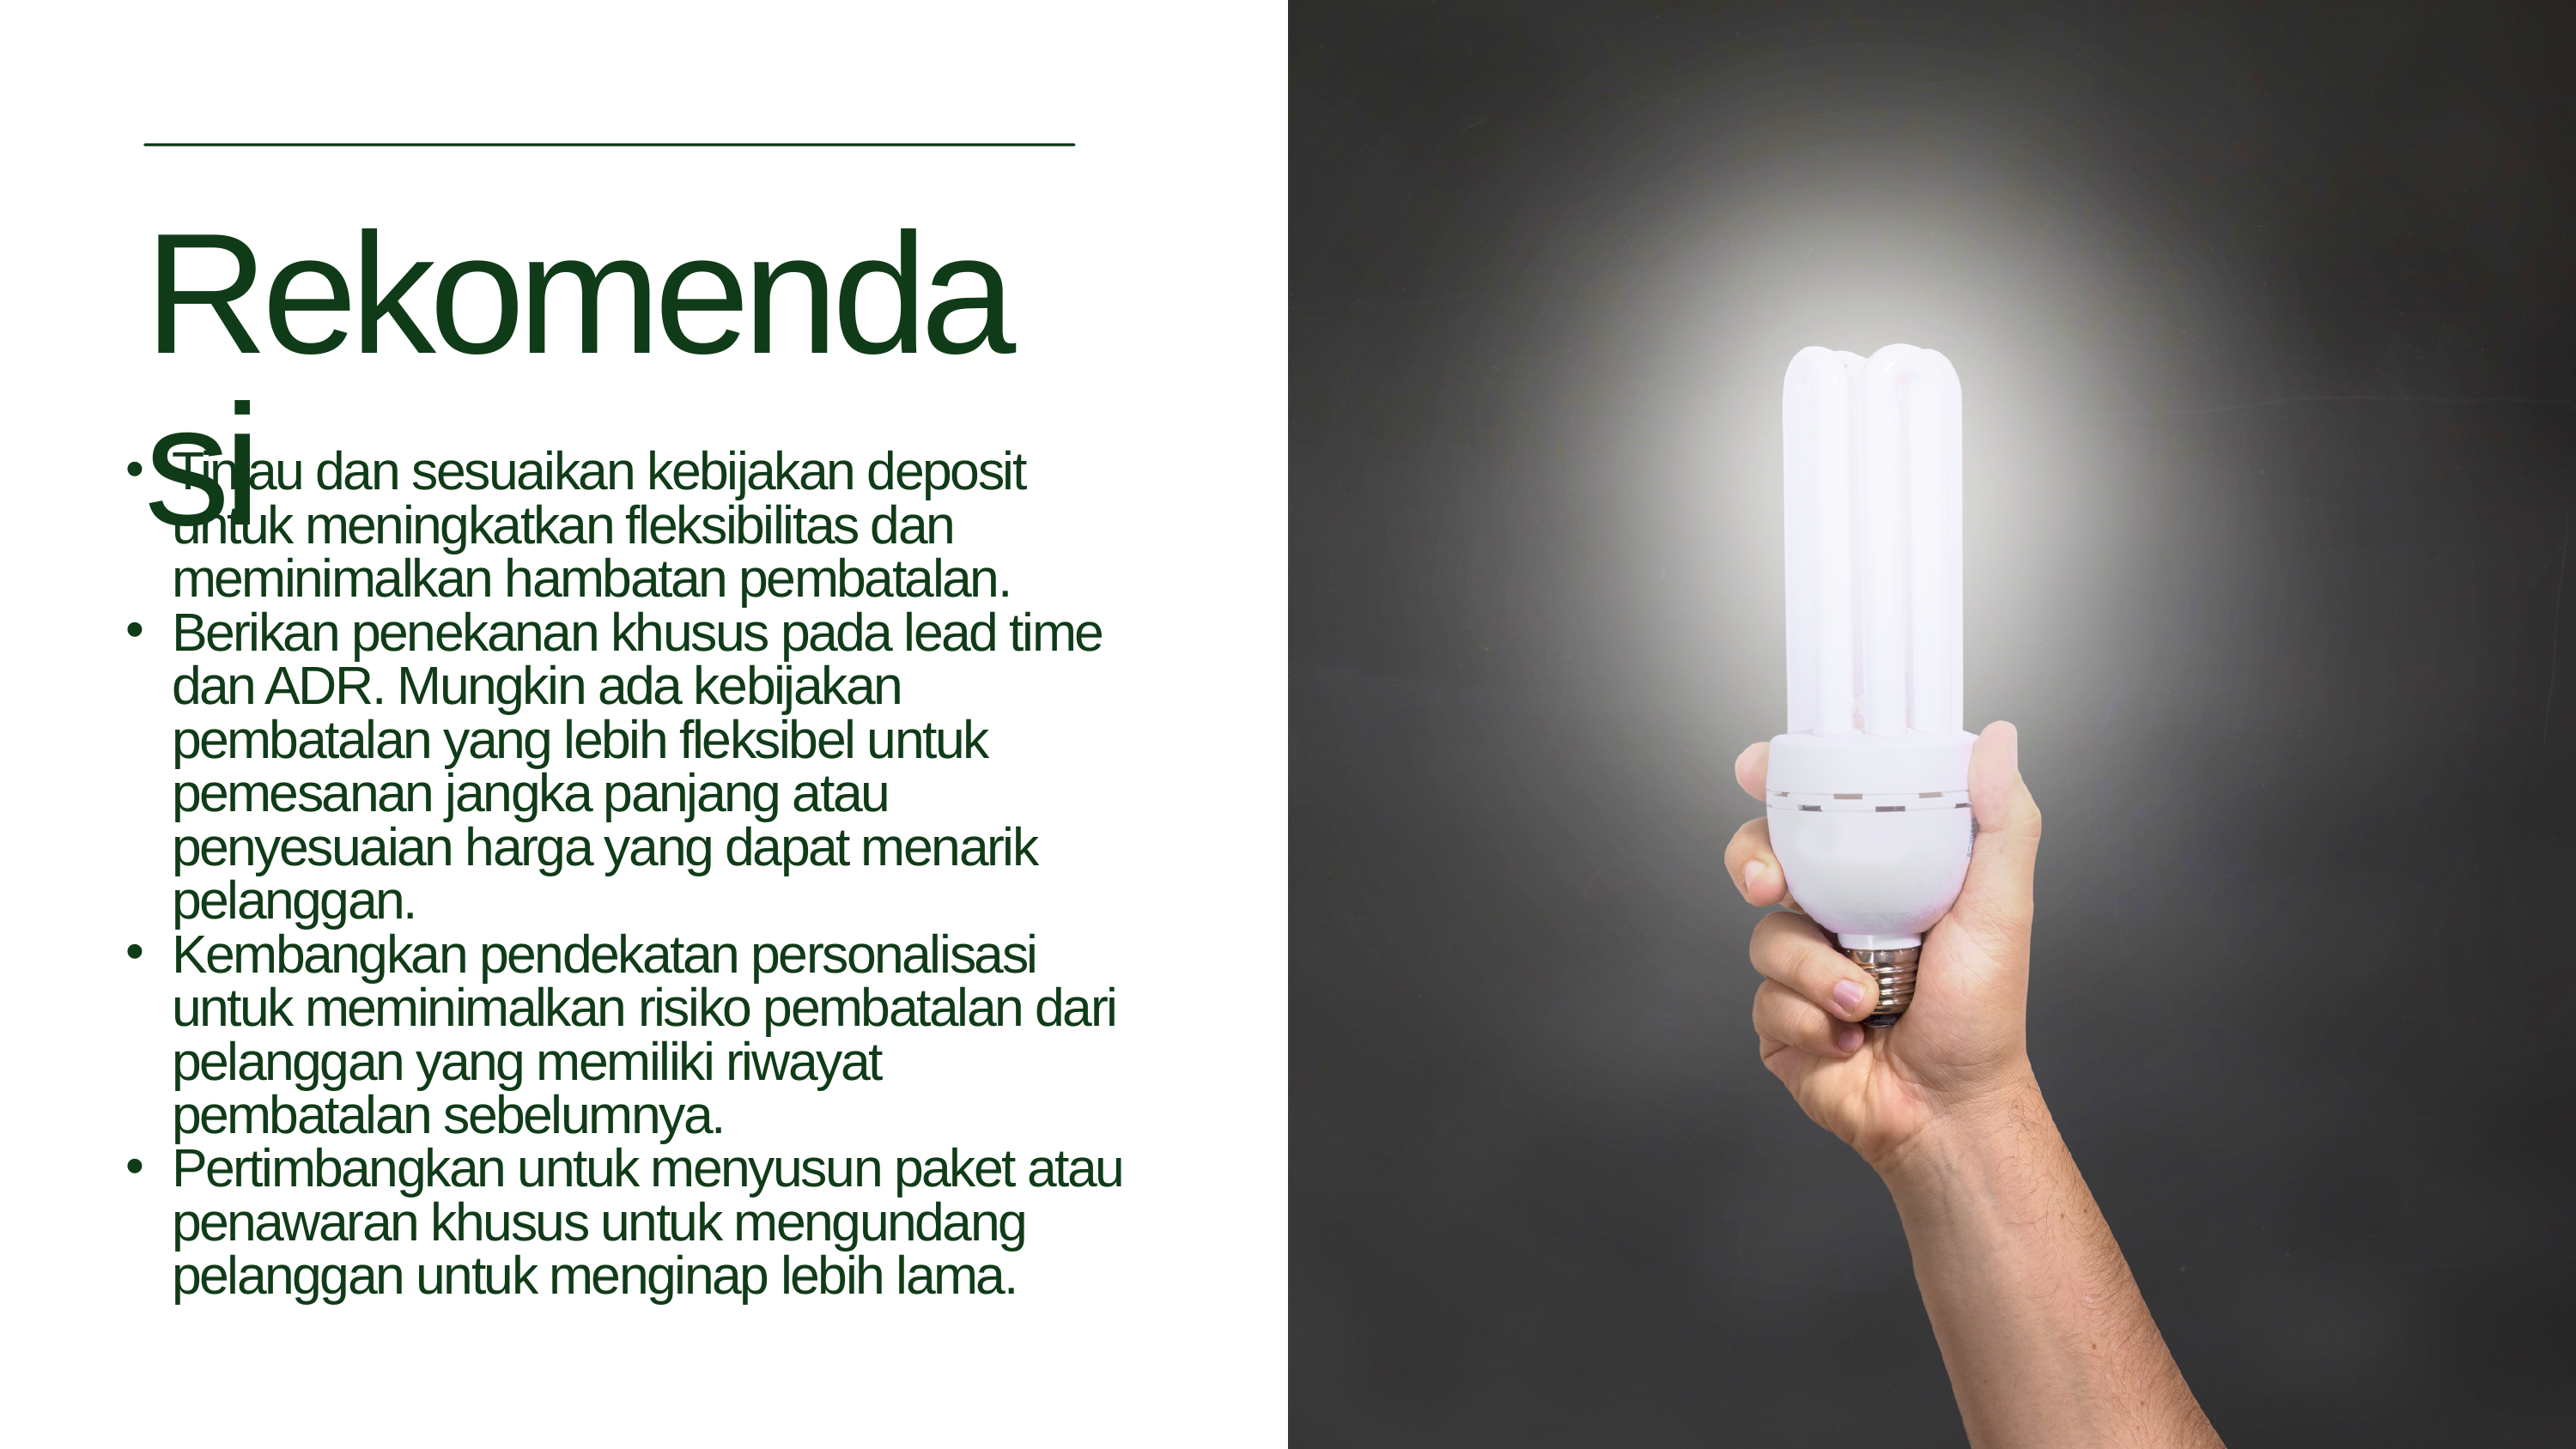

Rekomendasi
Tinjau dan sesuaikan kebijakan deposit untuk meningkatkan fleksibilitas dan meminimalkan hambatan pembatalan.
Berikan penekanan khusus pada lead time dan ADR. Mungkin ada kebijakan pembatalan yang lebih fleksibel untuk pemesanan jangka panjang atau penyesuaian harga yang dapat menarik pelanggan.
Kembangkan pendekatan personalisasi untuk meminimalkan risiko pembatalan dari pelanggan yang memiliki riwayat pembatalan sebelumnya.
Pertimbangkan untuk menyusun paket atau penawaran khusus untuk mengundang pelanggan untuk menginap lebih lama.